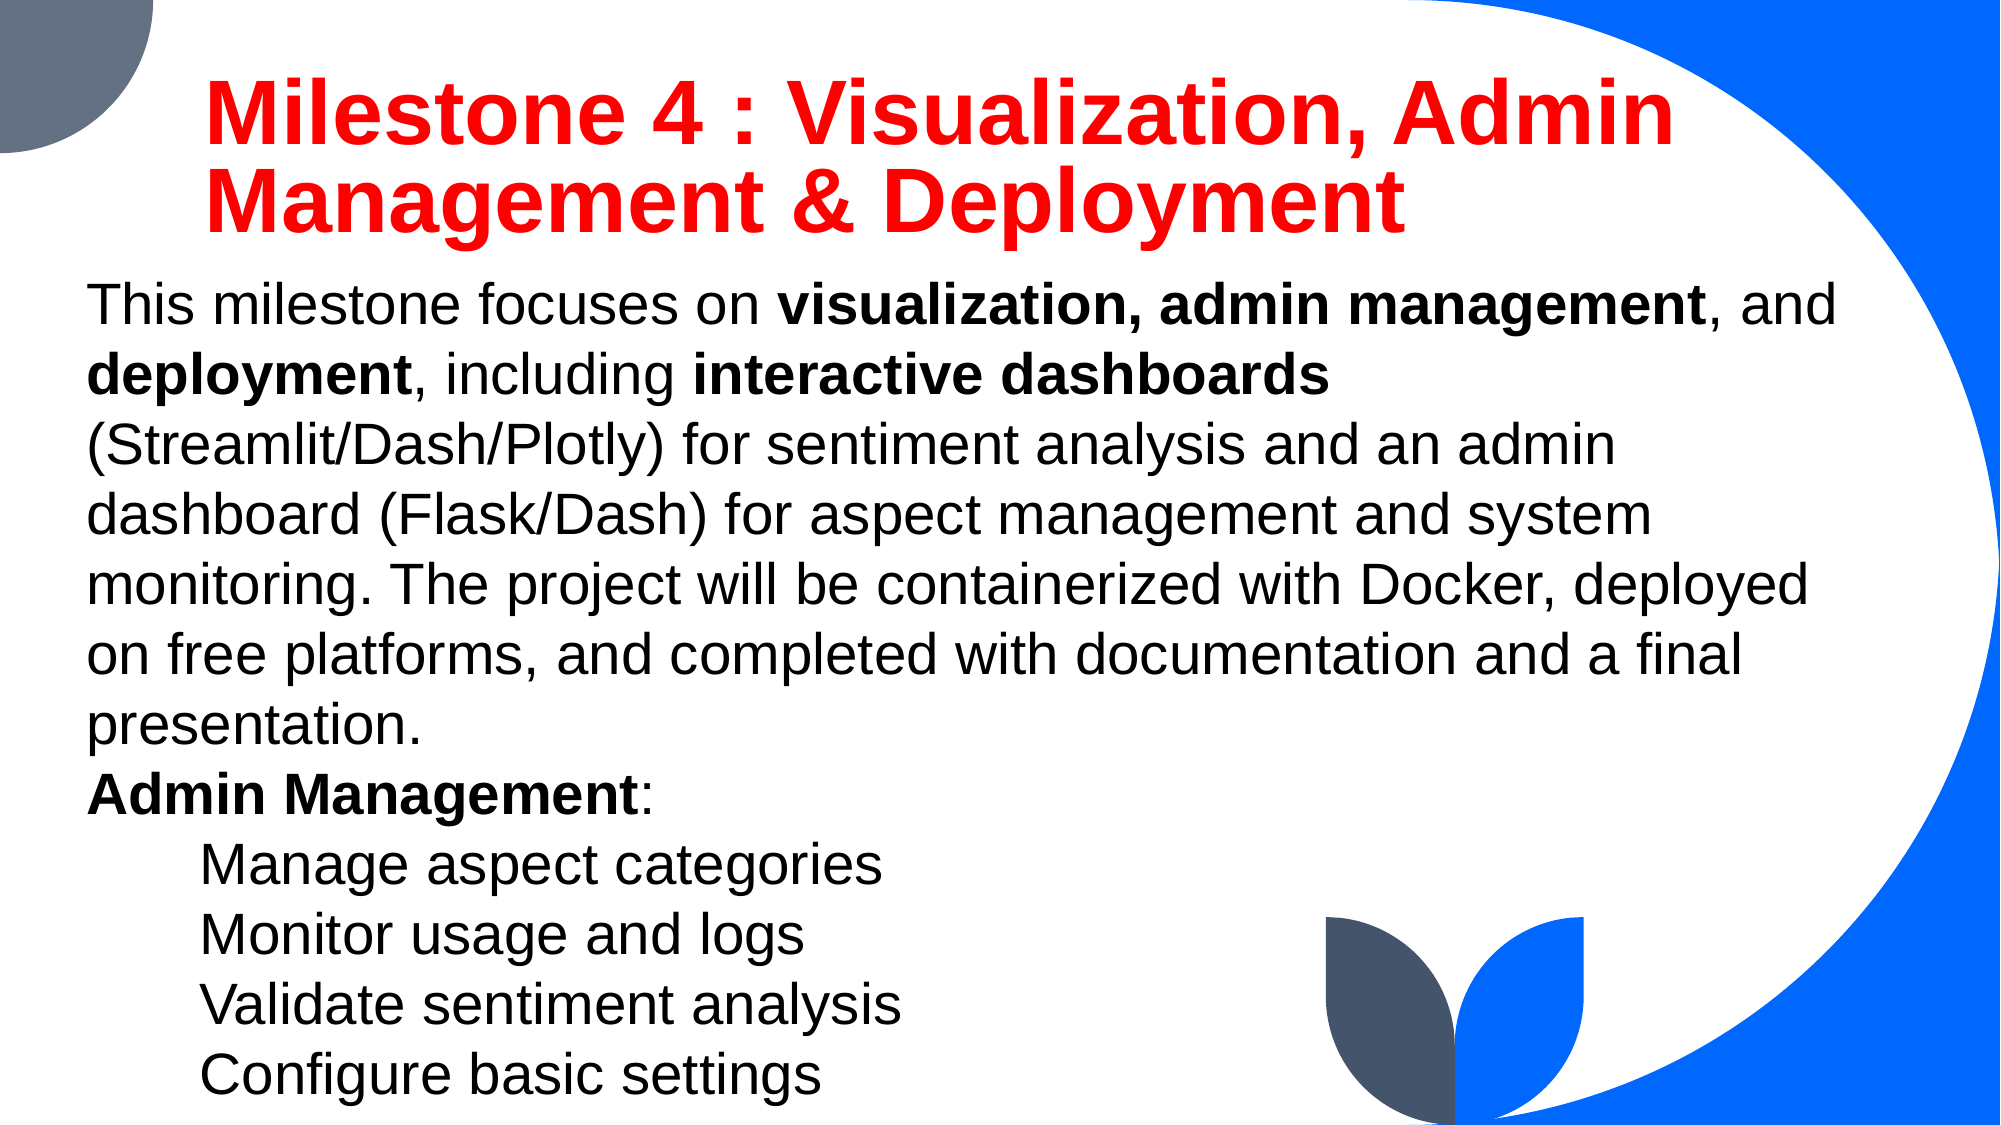

# Milestone 4 : Visualization, Admin Management & Deployment
This milestone focuses on visualization, admin management, and deployment, including interactive dashboards (Streamlit/Dash/Plotly) for sentiment analysis and an admin dashboard (Flask/Dash) for aspect management and system monitoring. The project will be containerized with Docker, deployed on free platforms, and completed with documentation and a final presentation.
Admin Management:
       Manage aspect categories
       Monitor usage and logs
       Validate sentiment analysis
       Configure basic settings